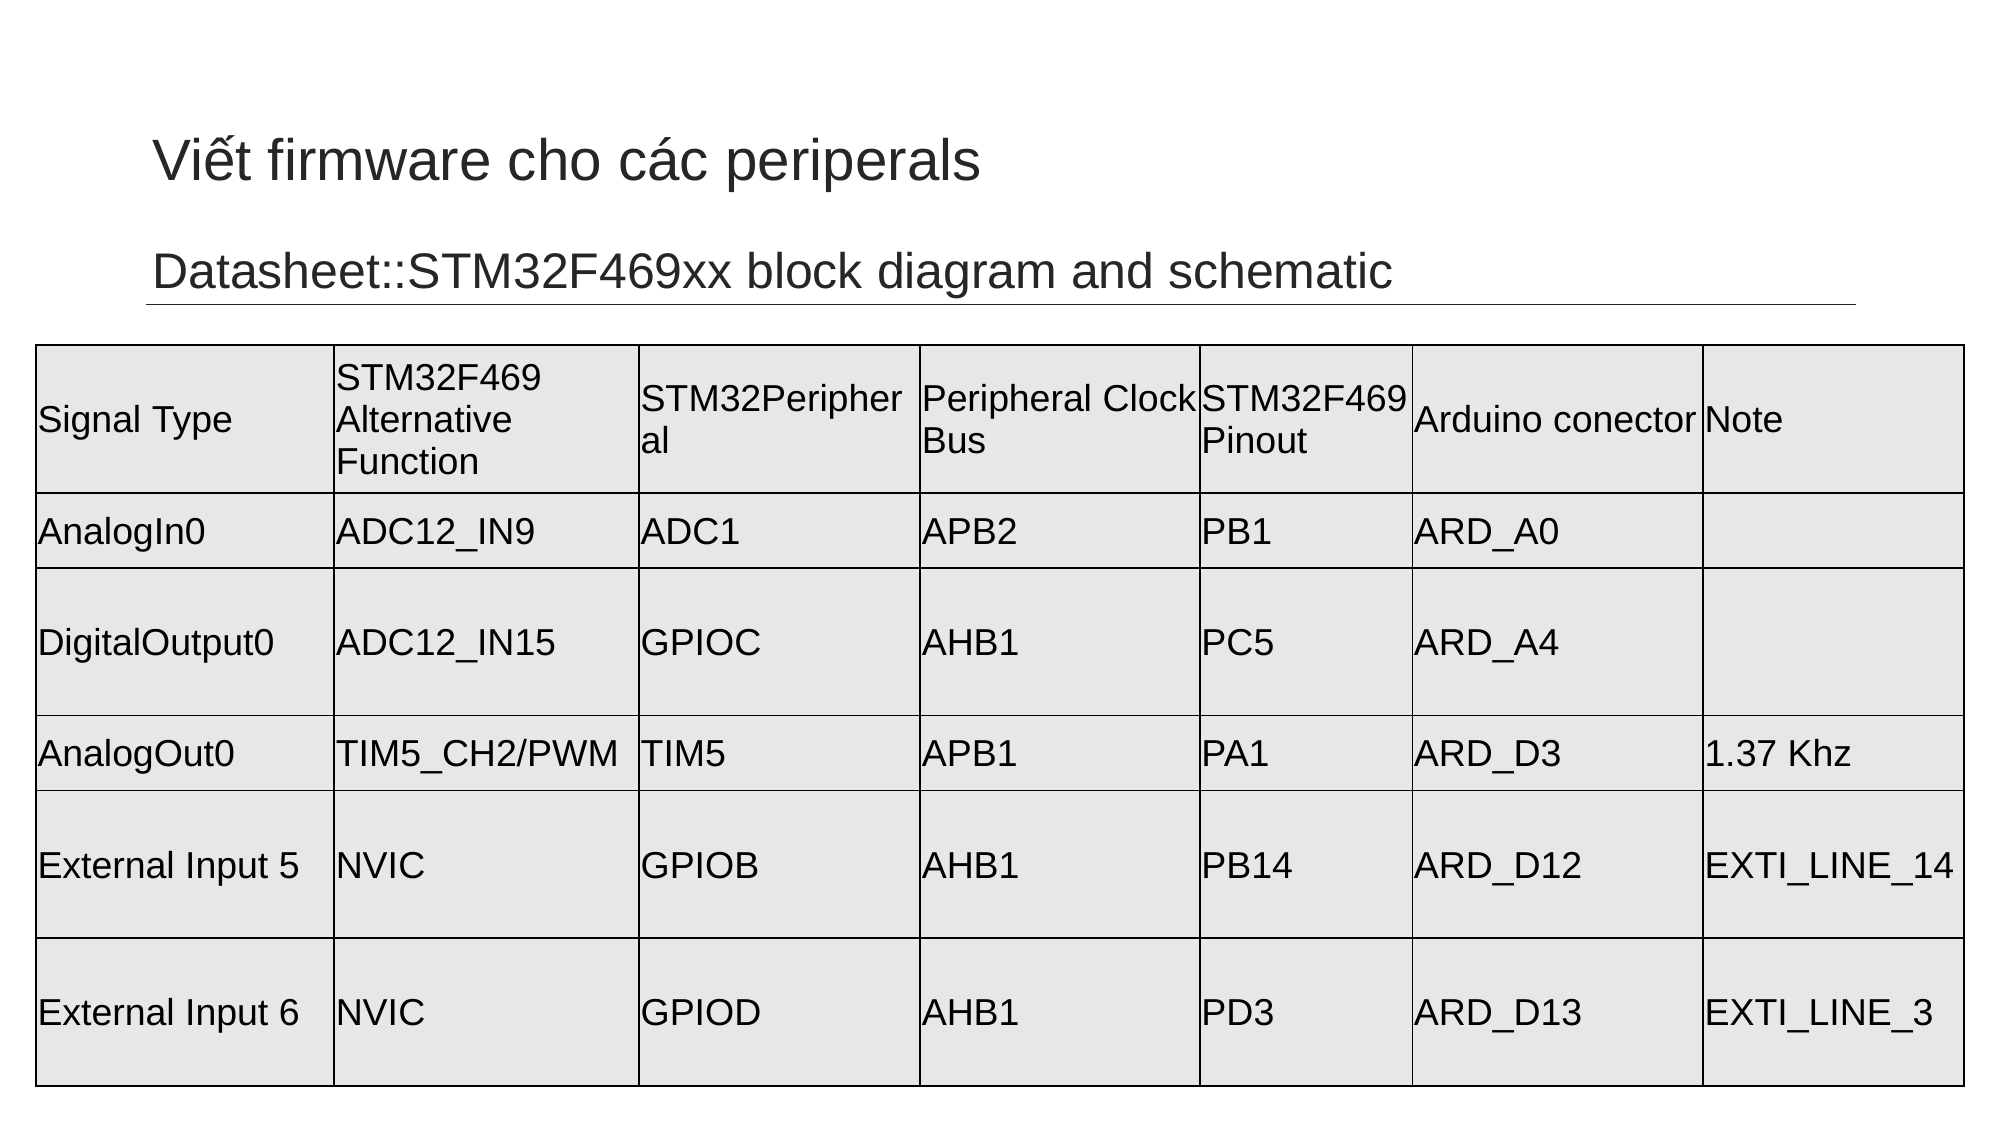

# Viết firmware cho các periperals
Datasheet::STM32F469xx block diagram and schematic

| Signal Type | STM32F469 Alternative Function | STM32Peripheral | Peripheral Clock Bus | STM32F469 Pinout | Arduino conector | Note |
| --- | --- | --- | --- | --- | --- | --- |
| AnalogIn0 | ADC12\_IN9 | ADC1 | APB2 | PB1 | ARD\_A0 |  |
| DigitalOutput0 | ADC12\_IN15 | GPIOC | AHB1 | PC5 | ARD\_A4 |  |
| AnalogOut0 | TIM5\_CH2/PWM | TIM5 | APB1 | PA1 | ARD\_D3 | 1.37 Khz |
| External Input 5 | NVIC | GPIOB | AHB1 | PB14 | ARD\_D12 | EXTI\_LINE\_14 |
| External Input 6 | NVIC | GPIOD | AHB1 | PD3 | ARD\_D13 | EXTI\_LINE\_3 |